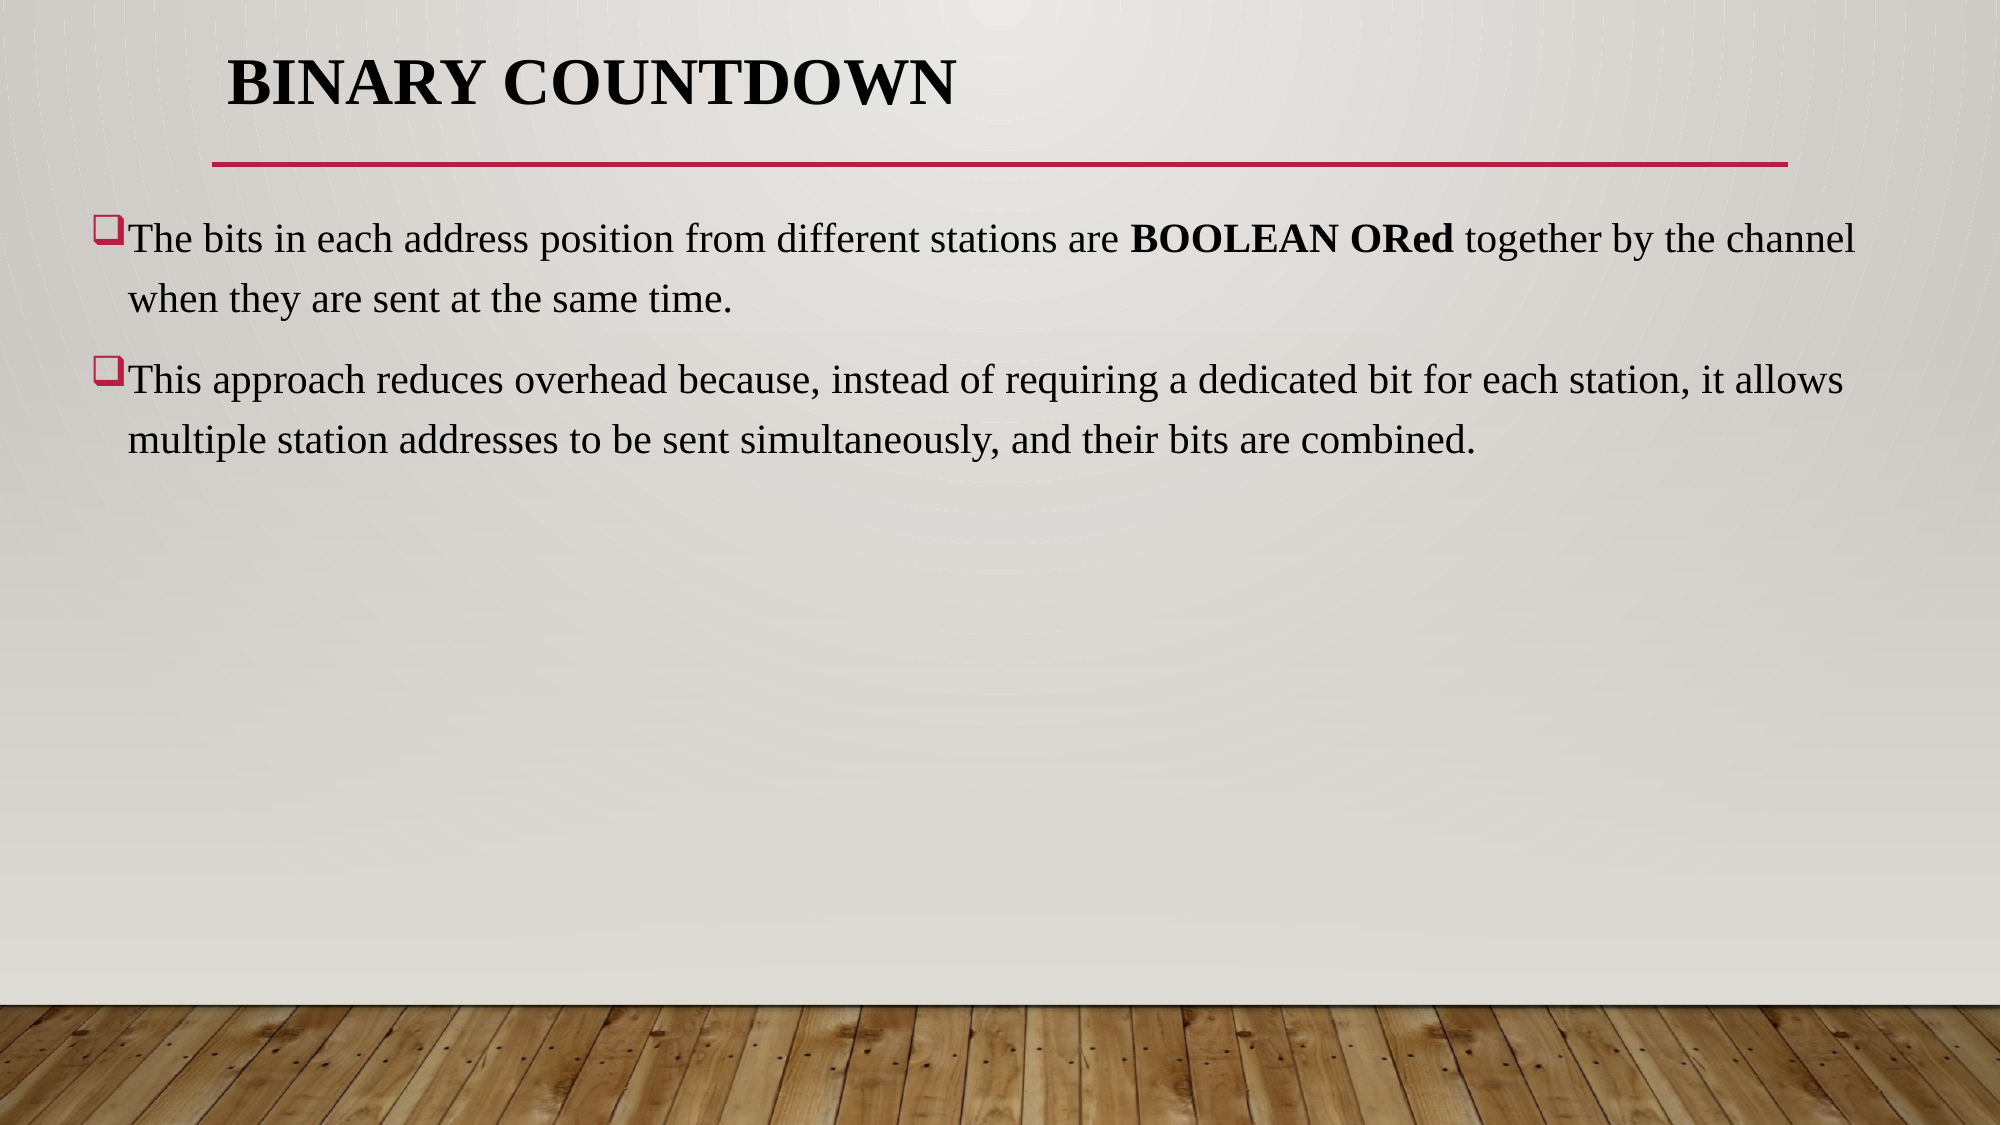

# BINARY COUNTDOWN
The bits in each address position from different stations are BOOLEAN ORed together by the channel when they are sent at the same time.
This approach reduces overhead because, instead of requiring a dedicated bit for each station, it allows multiple station addresses to be sent simultaneously, and their bits are combined.